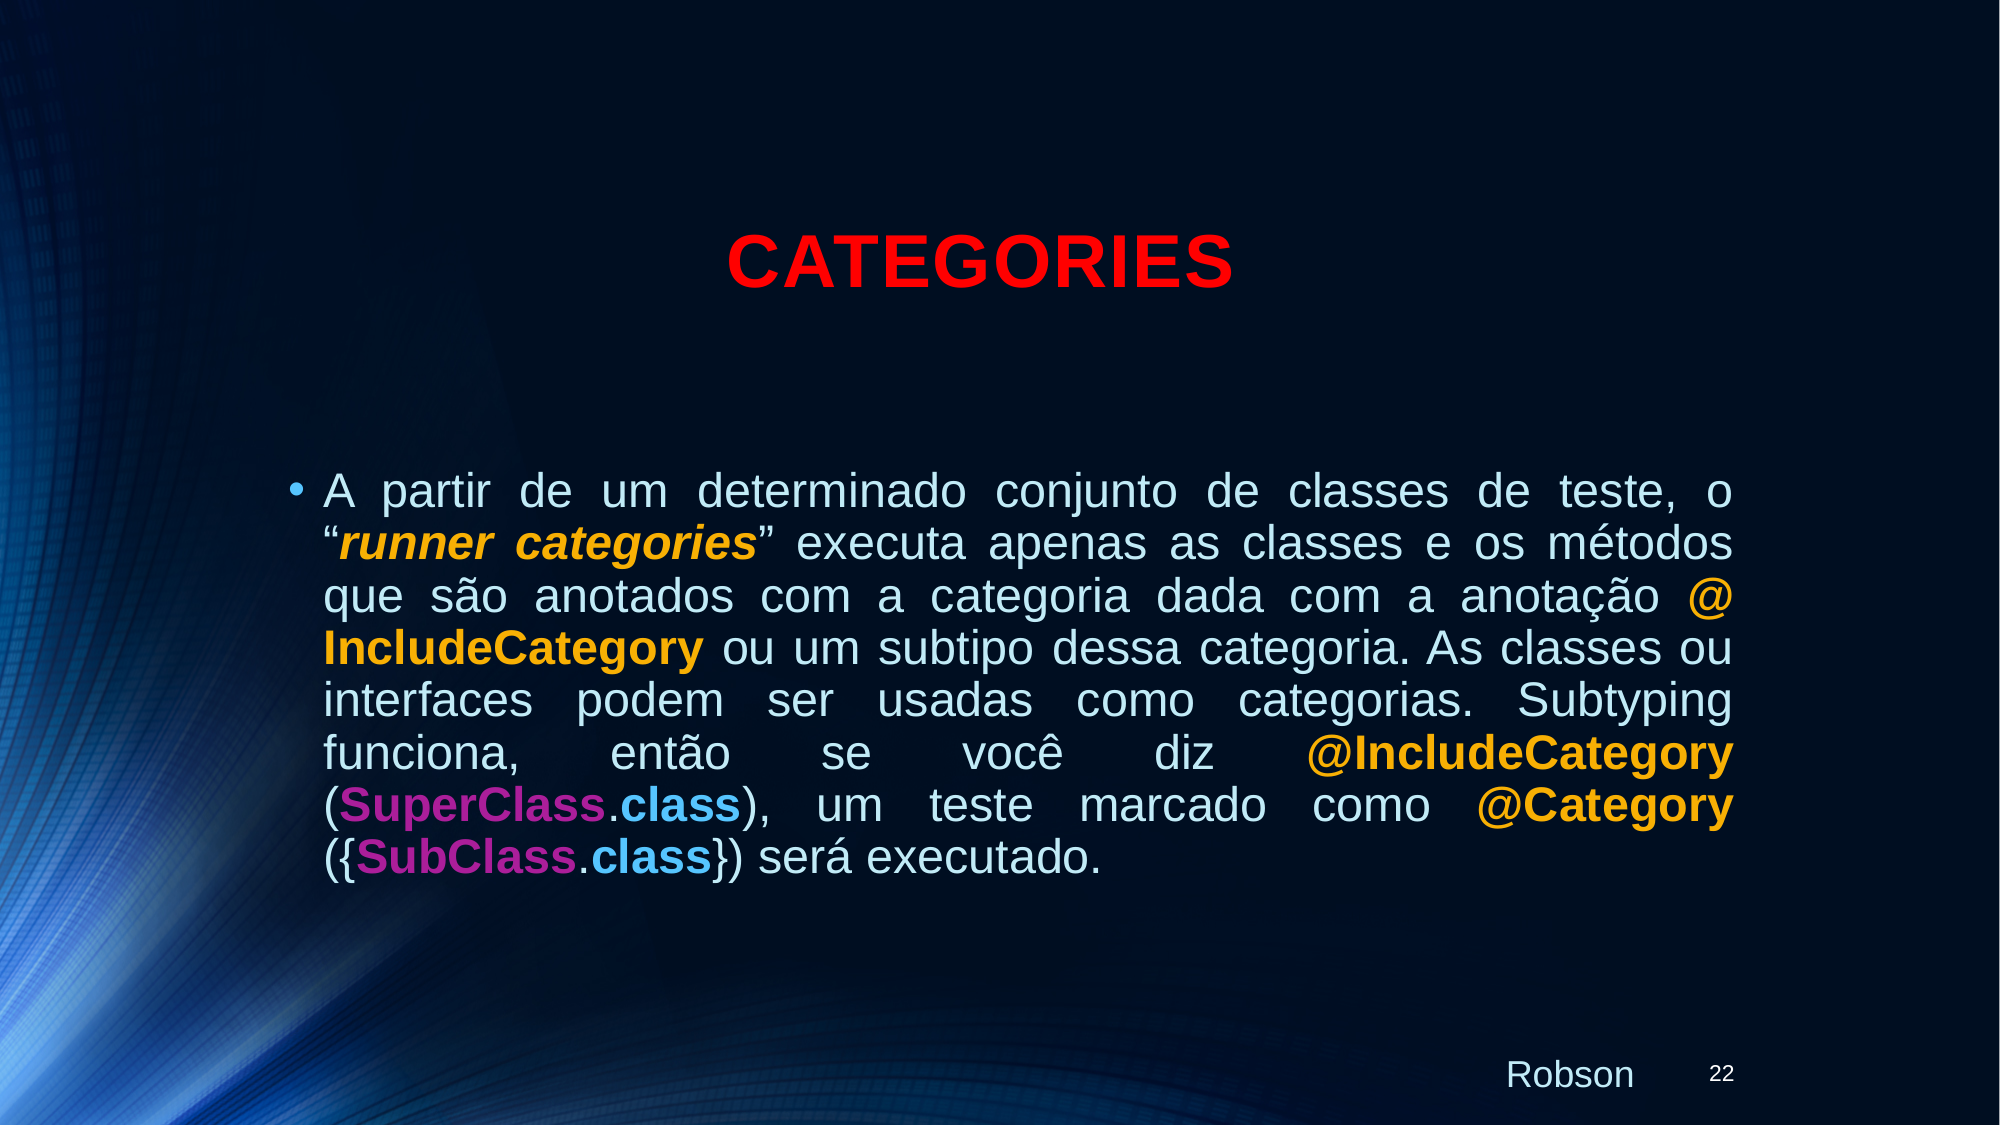

# CATEGORIES
A partir de um determinado conjunto de classes de teste, o “runner categories” executa apenas as classes e os métodos que são anotados com a categoria dada com a anotação @ IncludeCategory ou um subtipo dessa categoria. As classes ou interfaces podem ser usadas como categorias. Subtyping funciona, então se você diz @IncludeCategory (SuperClass.class), um teste marcado como @Category ({SubClass.class}) será executado.
Robson
22